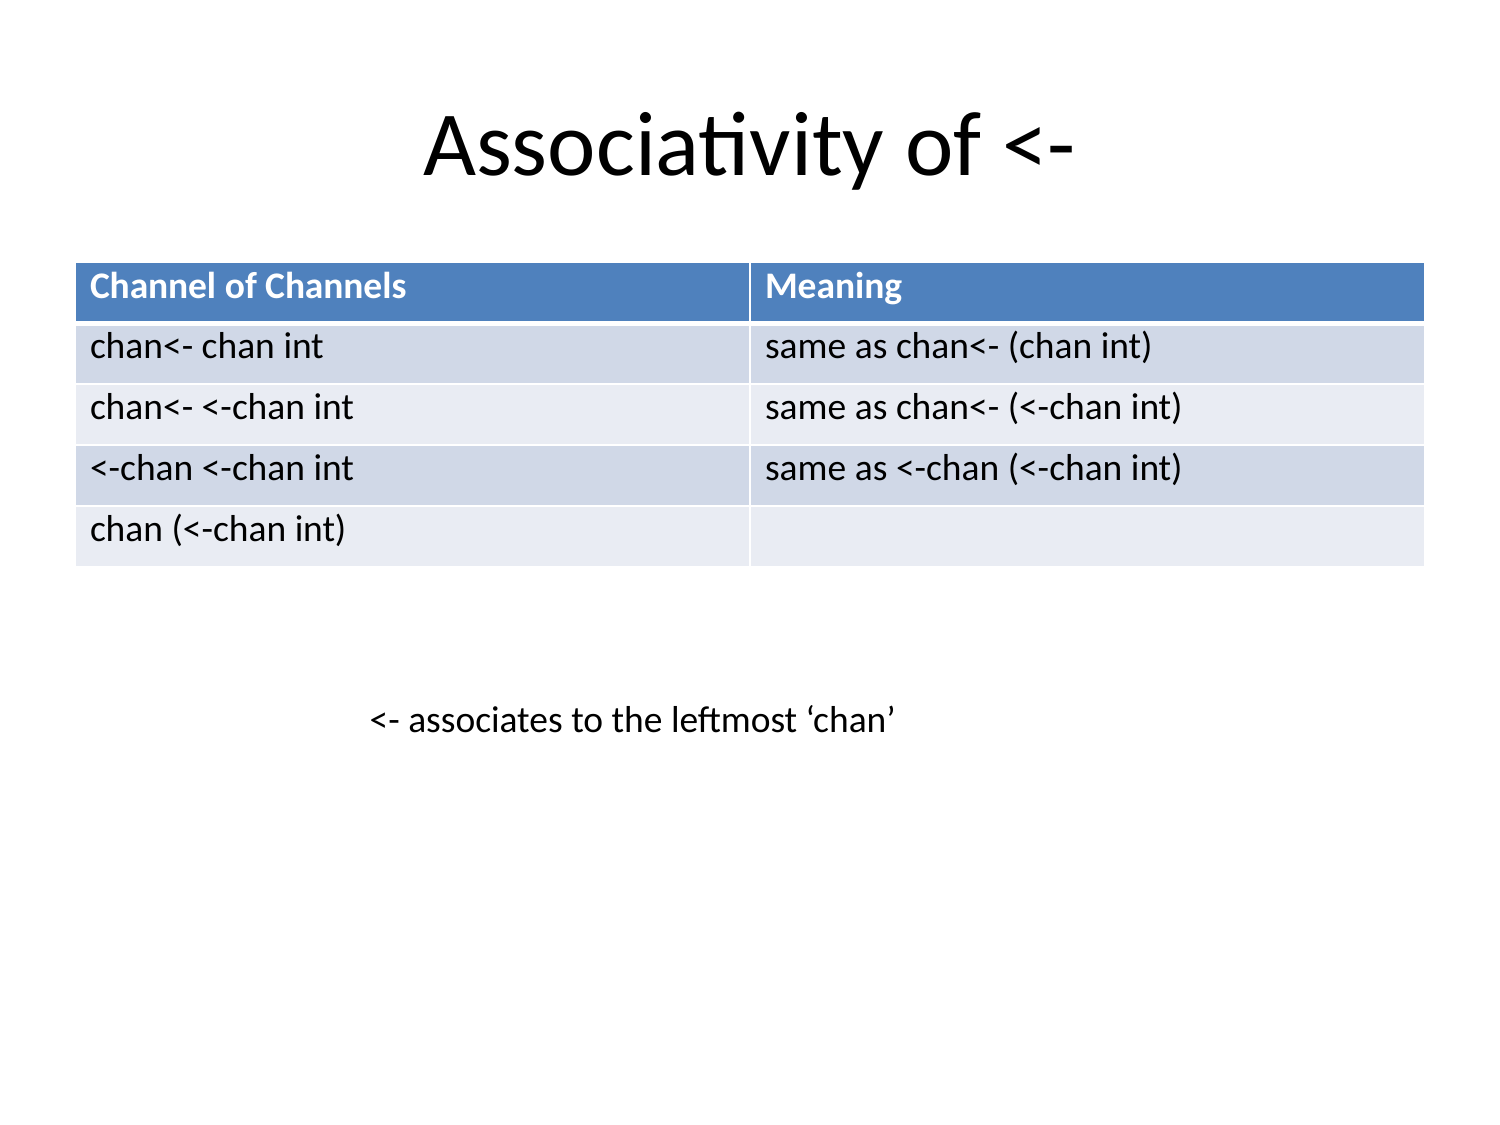

# Associativity of <-
| Channel of Channels | Meaning |
| --- | --- |
| chan<- chan int | same as chan<- (chan int) |
| chan<- <-chan int | same as chan<- (<-chan int) |
| <-chan <-chan int | same as <-chan (<-chan int) |
| chan (<-chan int) |  |
<- associates to the leftmost ‘chan’